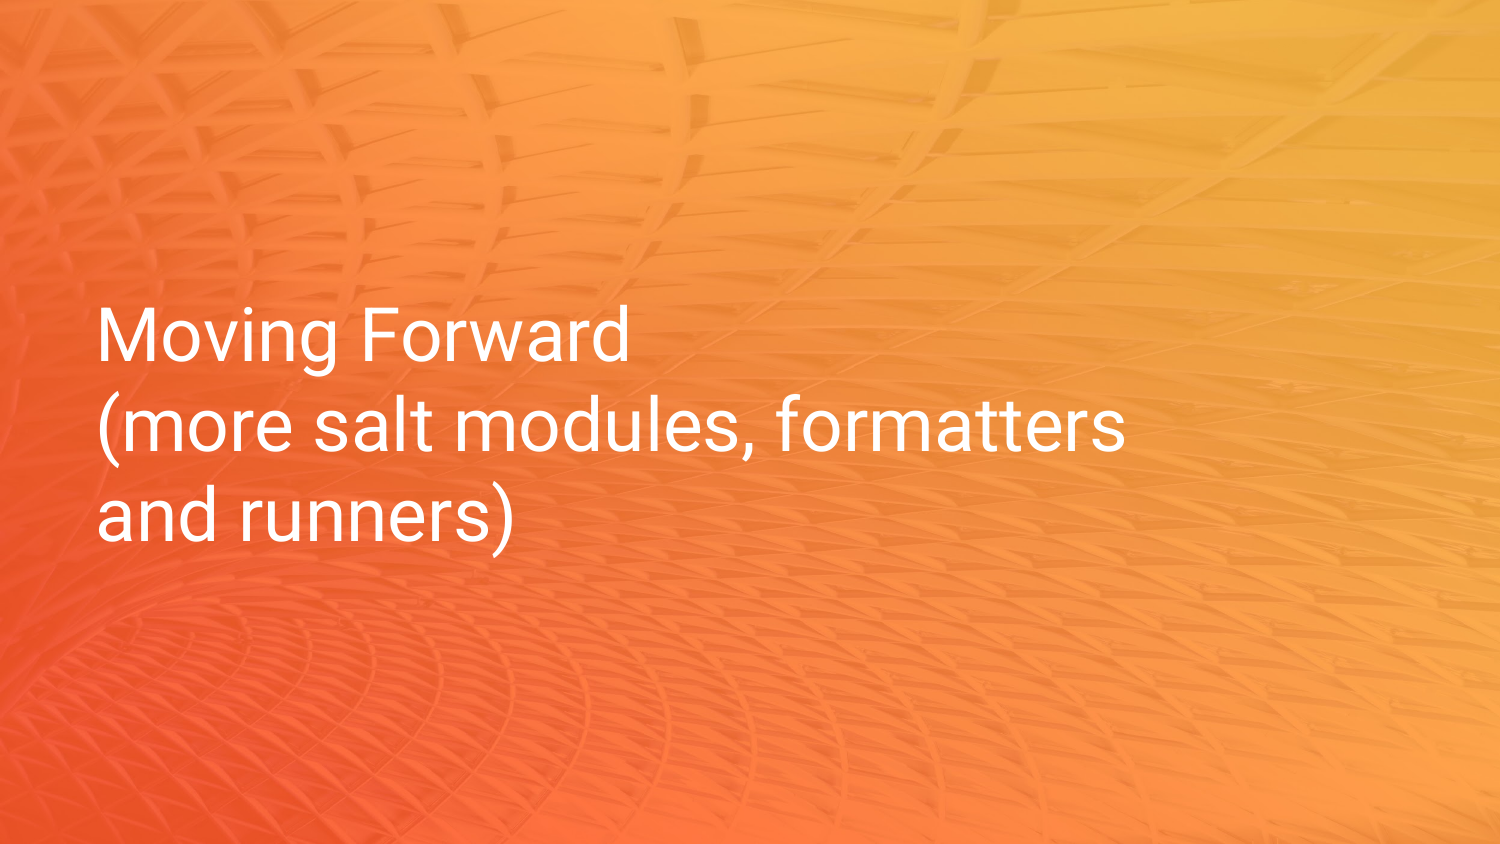

# Moving Forward
(more salt modules, formatters and runners)